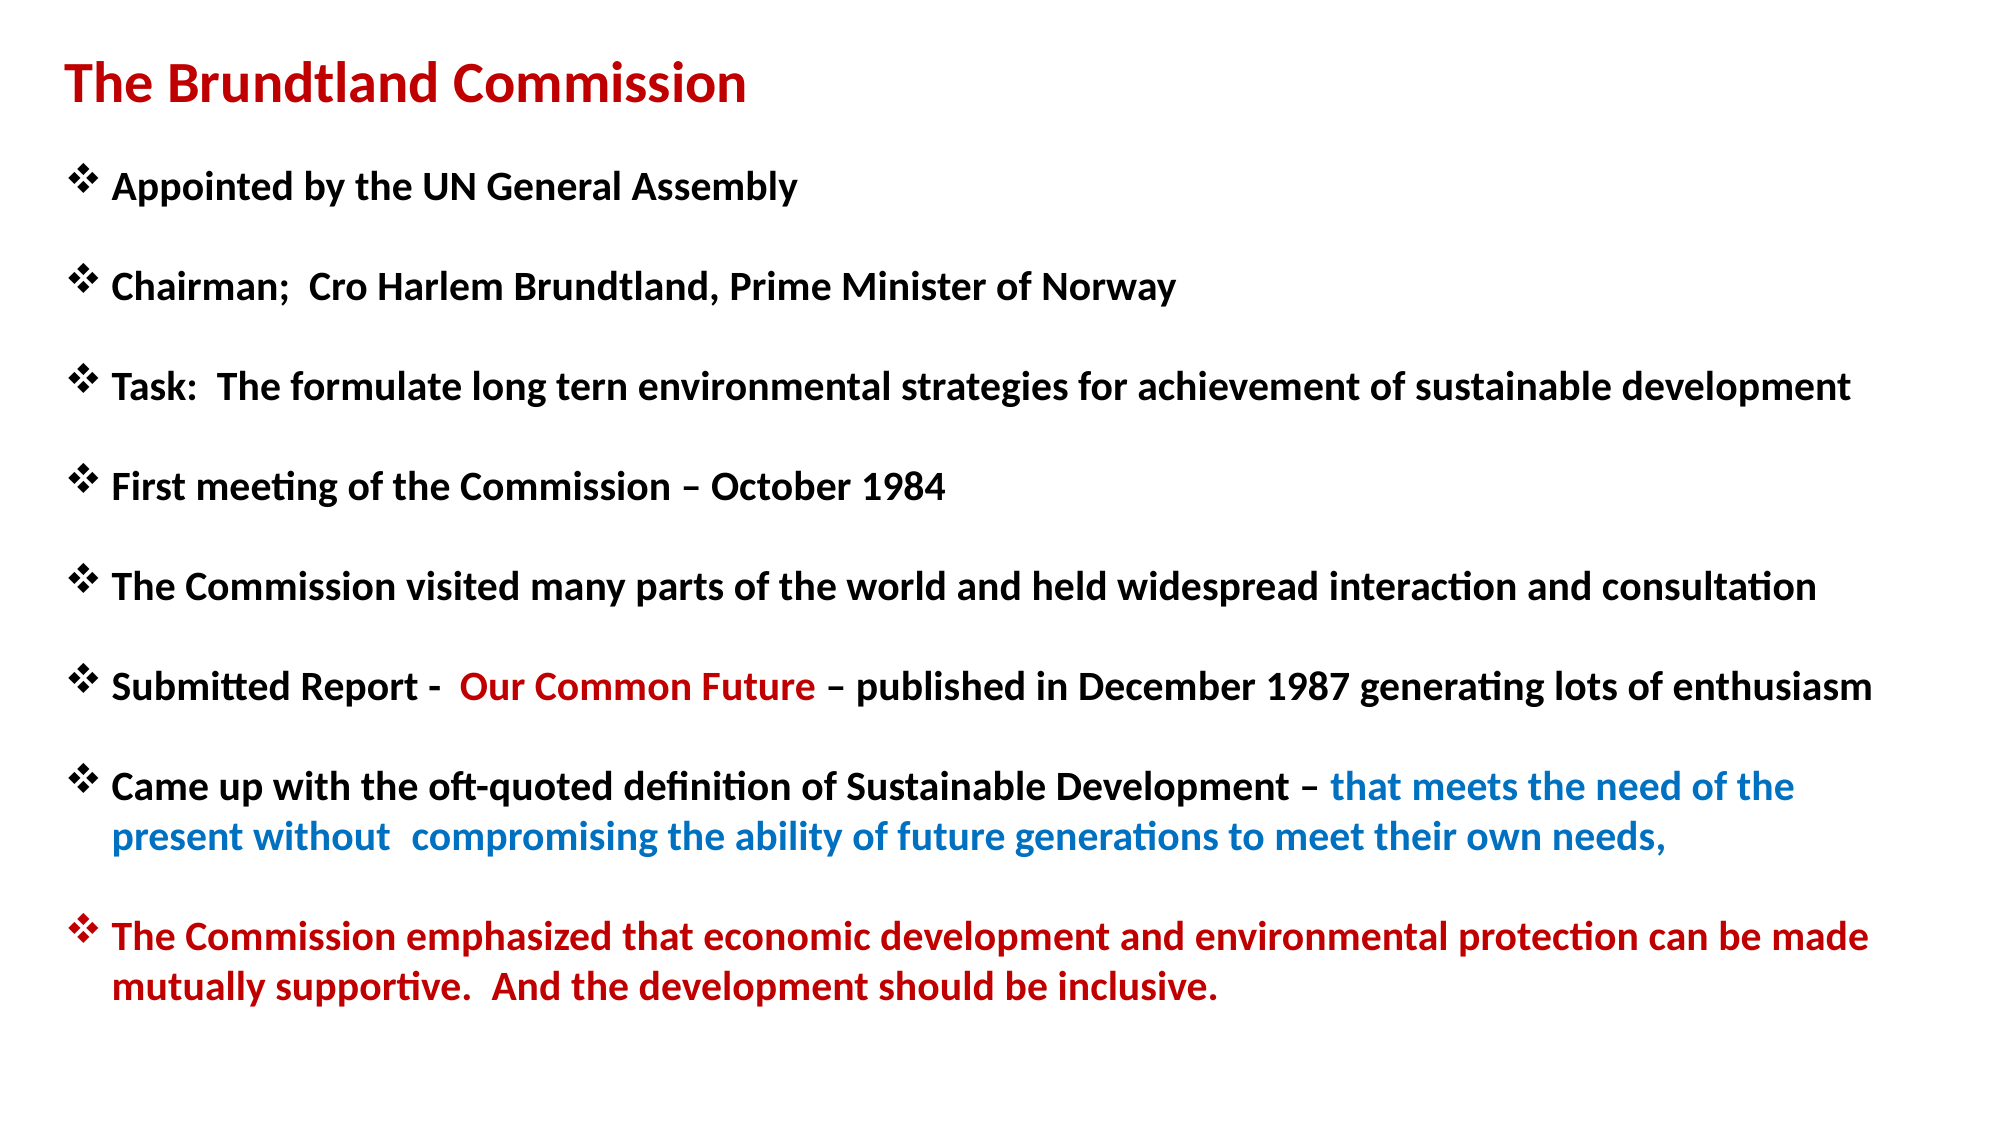

The Brundtland Commission

Appointed by the UN General Assembly

Chairman;  Cro Harlem Brundtland, Prime Minister of Norway

Task:  The formulate long tern environmental strategies for achievement of sustainable development

First meeting of the Commission – October 1984

The Commission visited many parts of the world and held widespread interaction and consultation

Submitted Report -  Our Common Future – published in December 1987 generating lots of enthusiasm

Came up with the oft-quoted definition of Sustainable Development – that meets the need of the 	present without 	compromising the ability of future generations to meet their own needs,

The Commission emphasized that economic development and environmental protection can be made 	mutually supportive.  And the development should be inclusive.